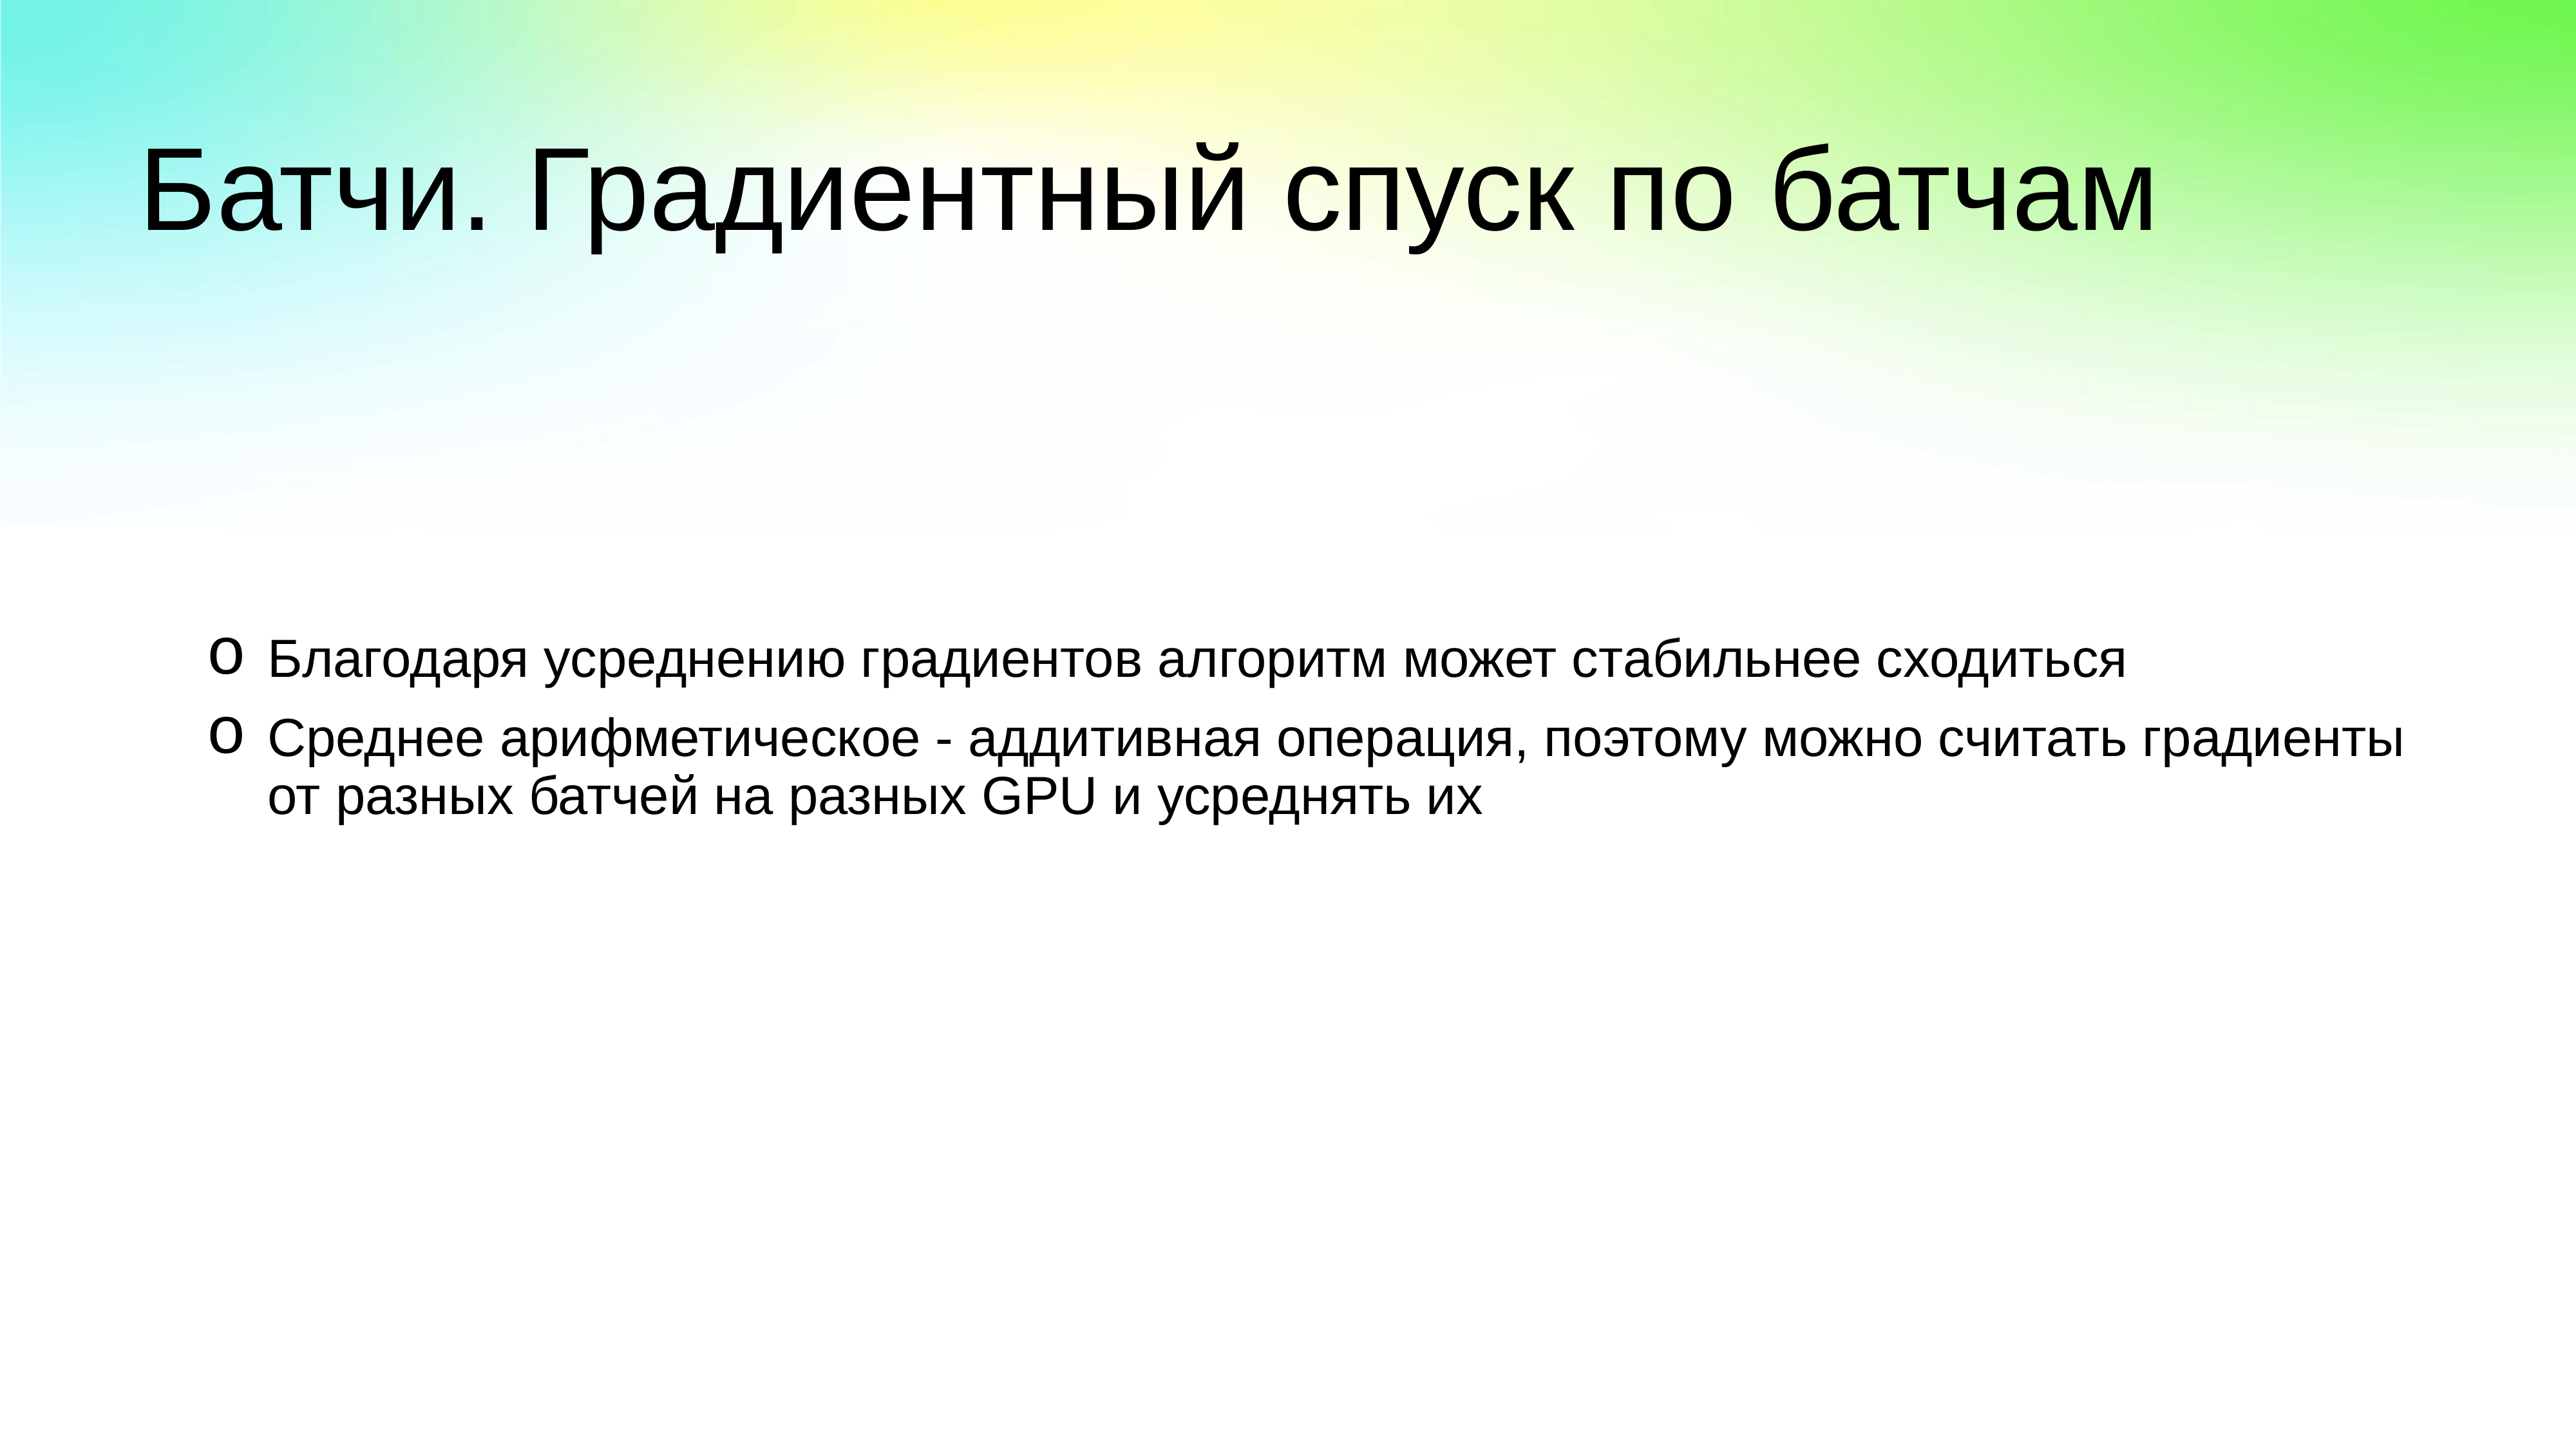

# Батчи. Градиентный спуск по батчам
Благодаря усреднению градиентов алгоритм может стабильнее сходиться
Среднее арифметическое - аддитивная операция, поэтому можно считать градиенты от разных батчей на разных GPU и усреднять их